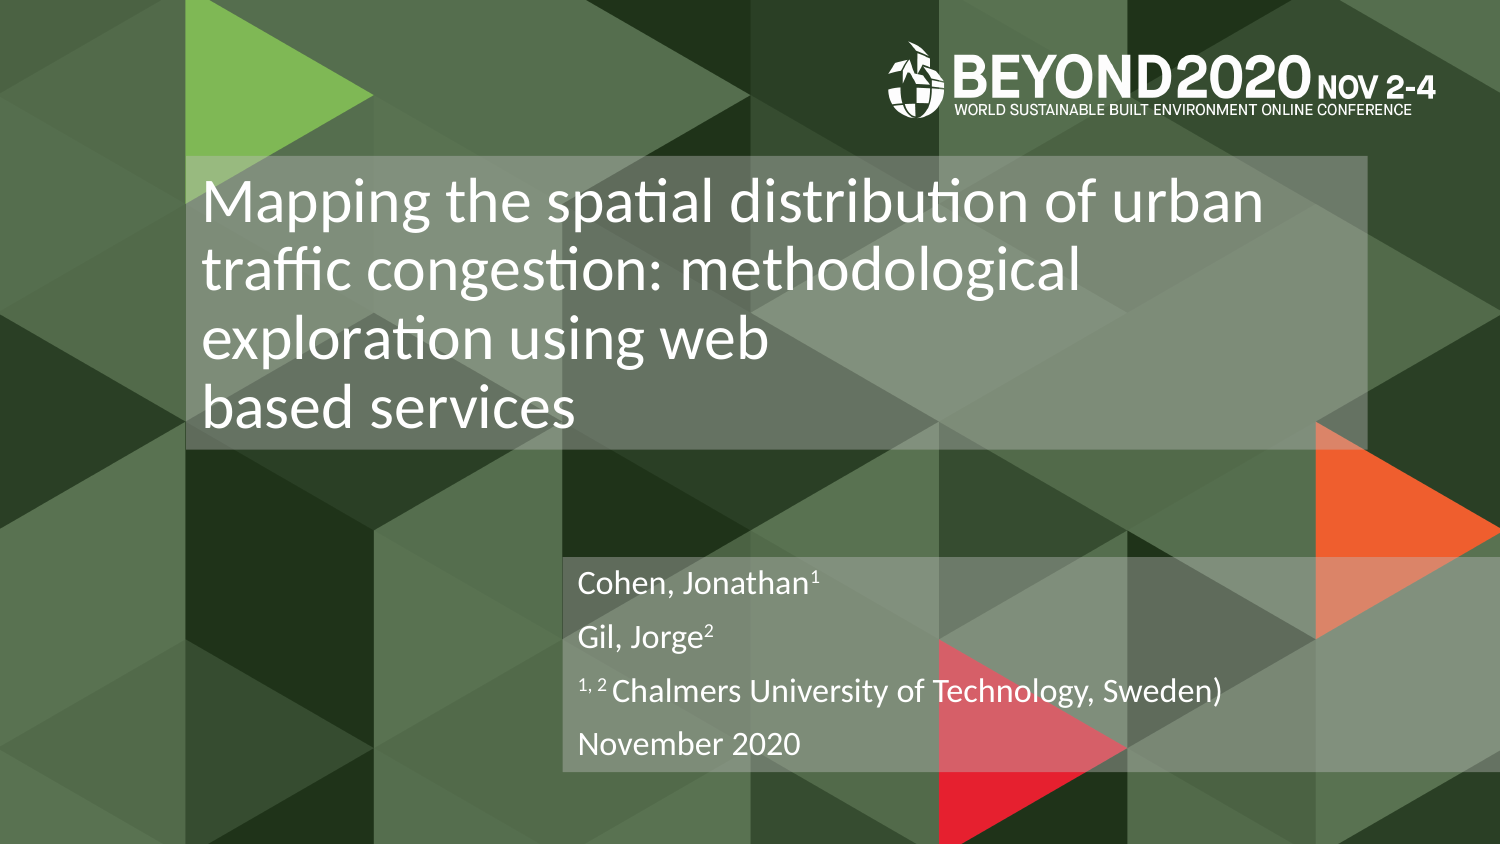

# Mapping the spatial distribution of urban traffic congestion: methodological exploration using web based services
Cohen, Jonathan1
Gil, Jorge2
1, 2 Chalmers University of Technology, Sweden)
November 2020